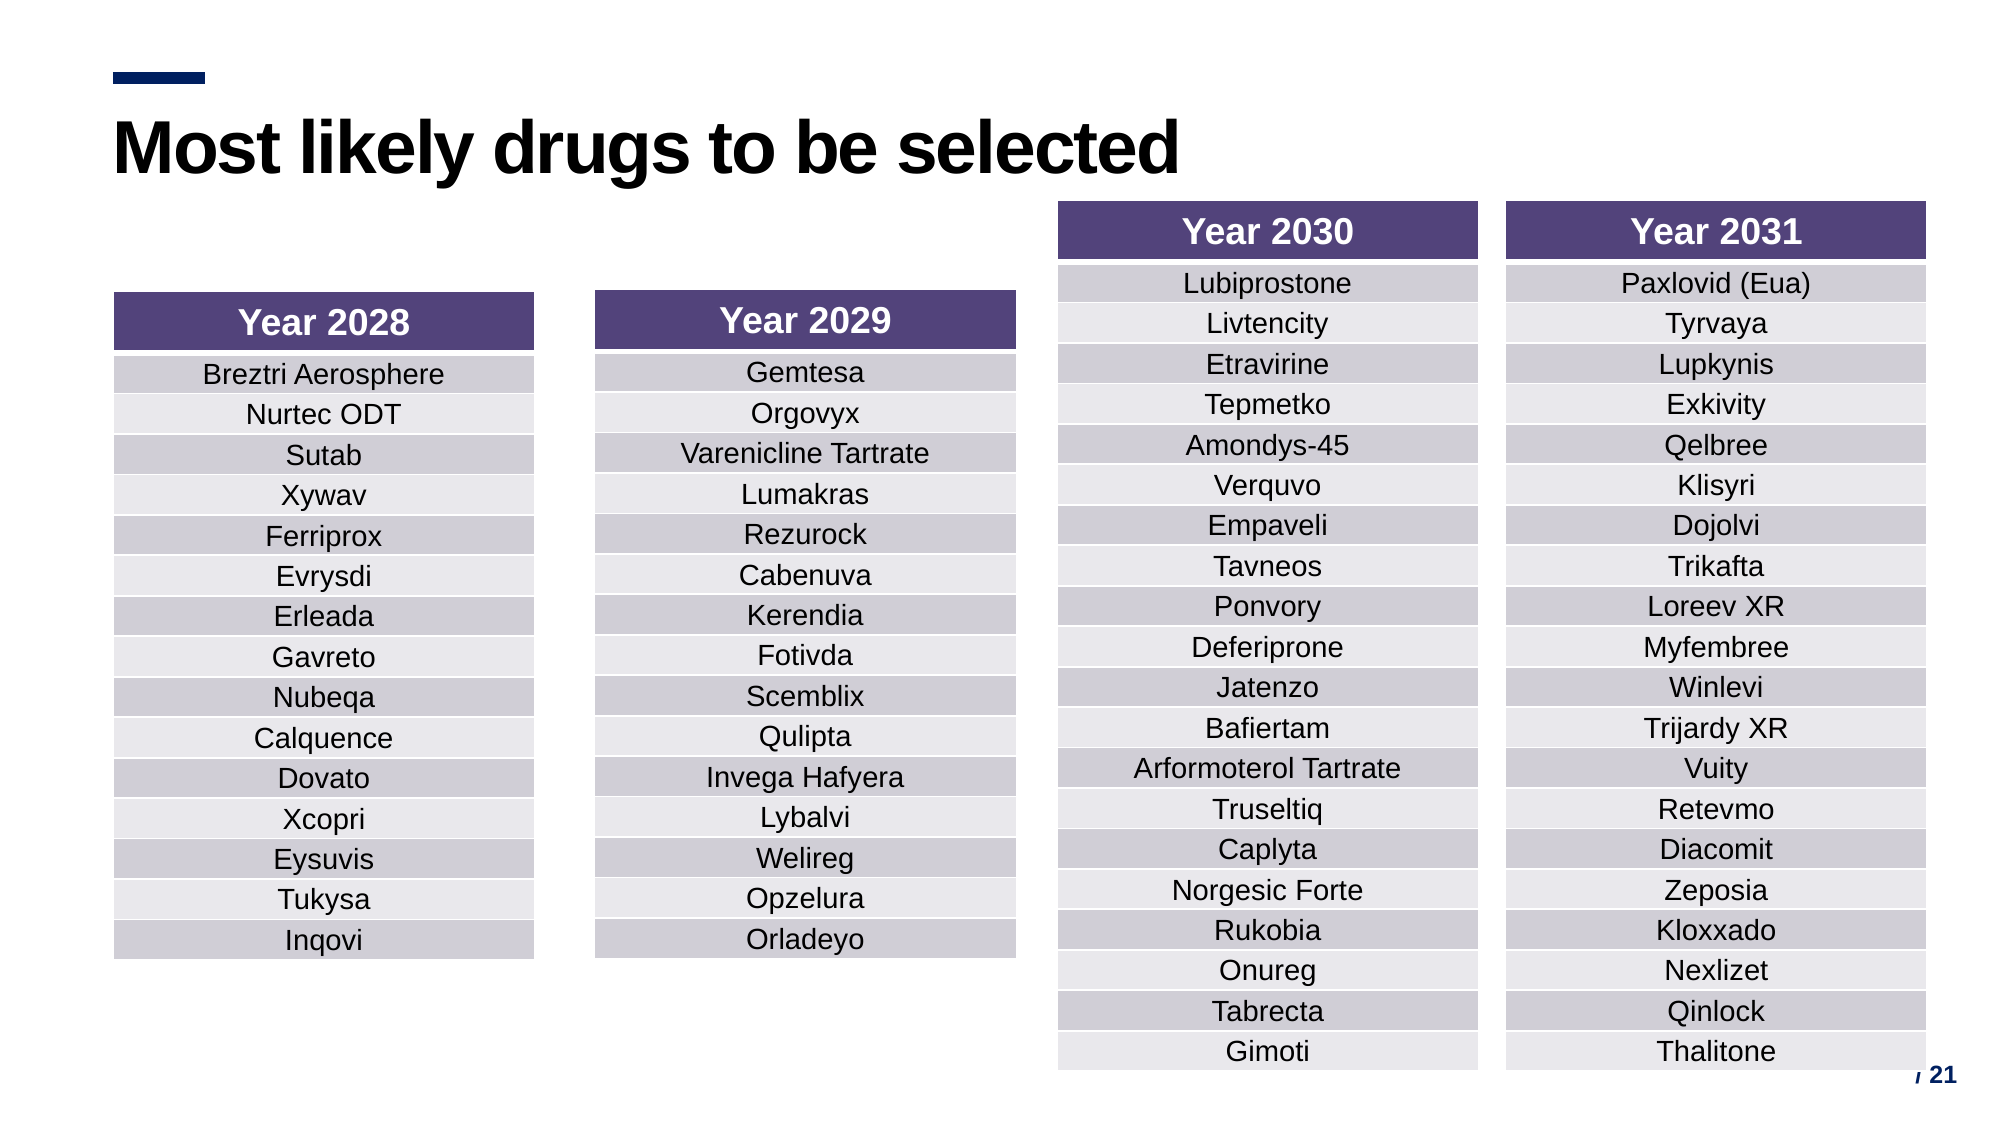

# Most likely drugs to be selected
| Year 2030 |
| --- |
| Lubiprostone |
| Livtencity |
| Etravirine |
| Tepmetko |
| Amondys-45 |
| Verquvo |
| Empaveli |
| Tavneos |
| Ponvory |
| Deferiprone |
| Jatenzo |
| Bafiertam |
| Arformoterol Tartrate |
| Truseltiq |
| Caplyta |
| Norgesic Forte |
| Rukobia |
| Onureg |
| Tabrecta |
| Gimoti |
| Year 2031 |
| --- |
| Paxlovid (Eua) |
| Tyrvaya |
| Lupkynis |
| Exkivity |
| Qelbree |
| Klisyri |
| Dojolvi |
| Trikafta |
| Loreev XR |
| Myfembree |
| Winlevi |
| Trijardy XR |
| Vuity |
| Retevmo |
| Diacomit |
| Zeposia |
| Kloxxado |
| Nexlizet |
| Qinlock |
| Thalitone |
| Year 2029 |
| --- |
| Gemtesa |
| Orgovyx |
| Varenicline Tartrate |
| Lumakras |
| Rezurock |
| Cabenuva |
| Kerendia |
| Fotivda |
| Scemblix |
| Qulipta |
| Invega Hafyera |
| Lybalvi |
| Welireg |
| Opzelura |
| Orladeyo |
| Year 2028 |
| --- |
| Breztri Aerosphere |
| Nurtec ODT |
| Sutab |
| Xywav |
| Ferriprox |
| Evrysdi |
| Erleada |
| Gavreto |
| Nubeqa |
| Calquence |
| Dovato |
| Xcopri |
| Eysuvis |
| Tukysa |
| Inqovi |
/ 21